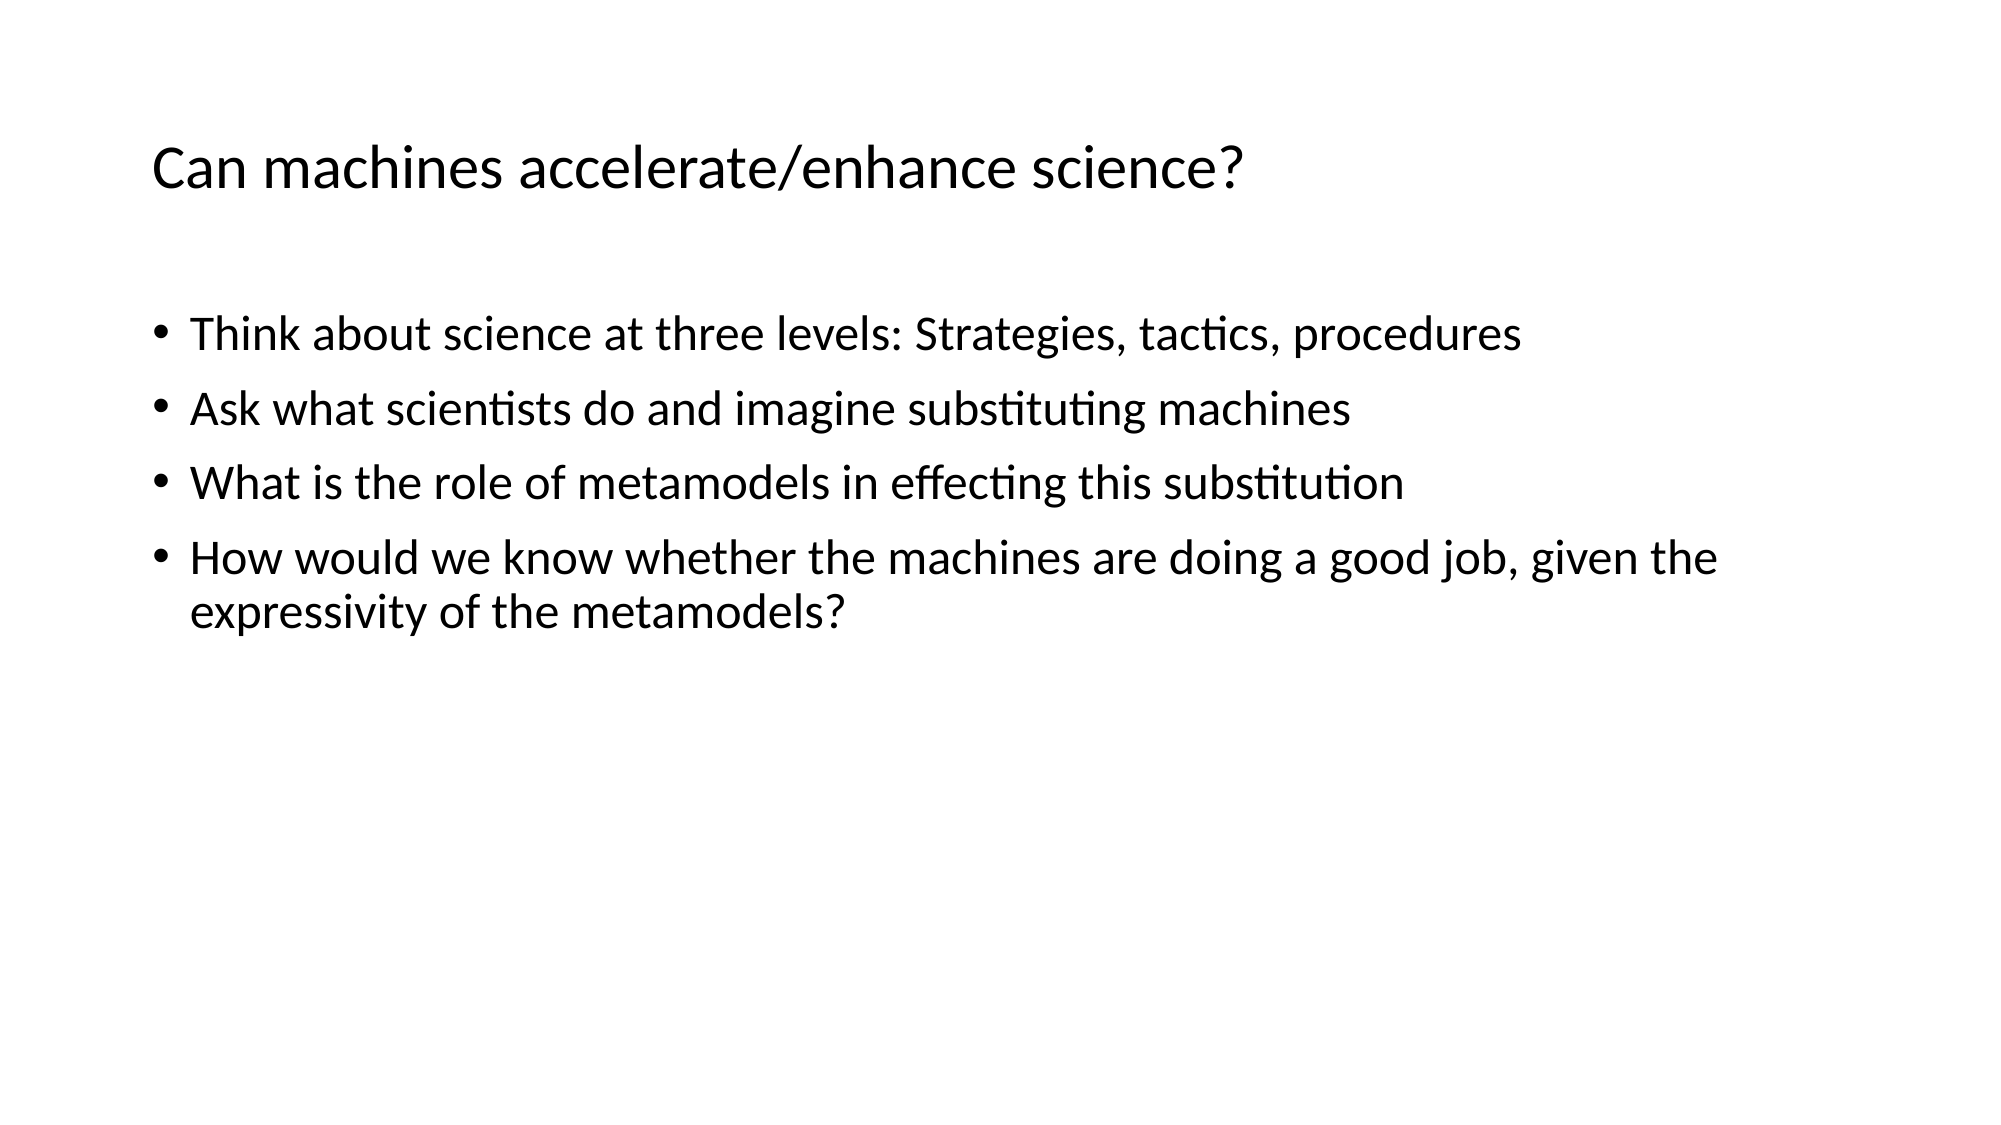

# Can machines accelerate/enhance science?
Think about science at three levels: Strategies, tactics, procedures
Ask what scientists do and imagine substituting machines
What is the role of metamodels in effecting this substitution
How would we know whether the machines are doing a good job, given the expressivity of the metamodels?